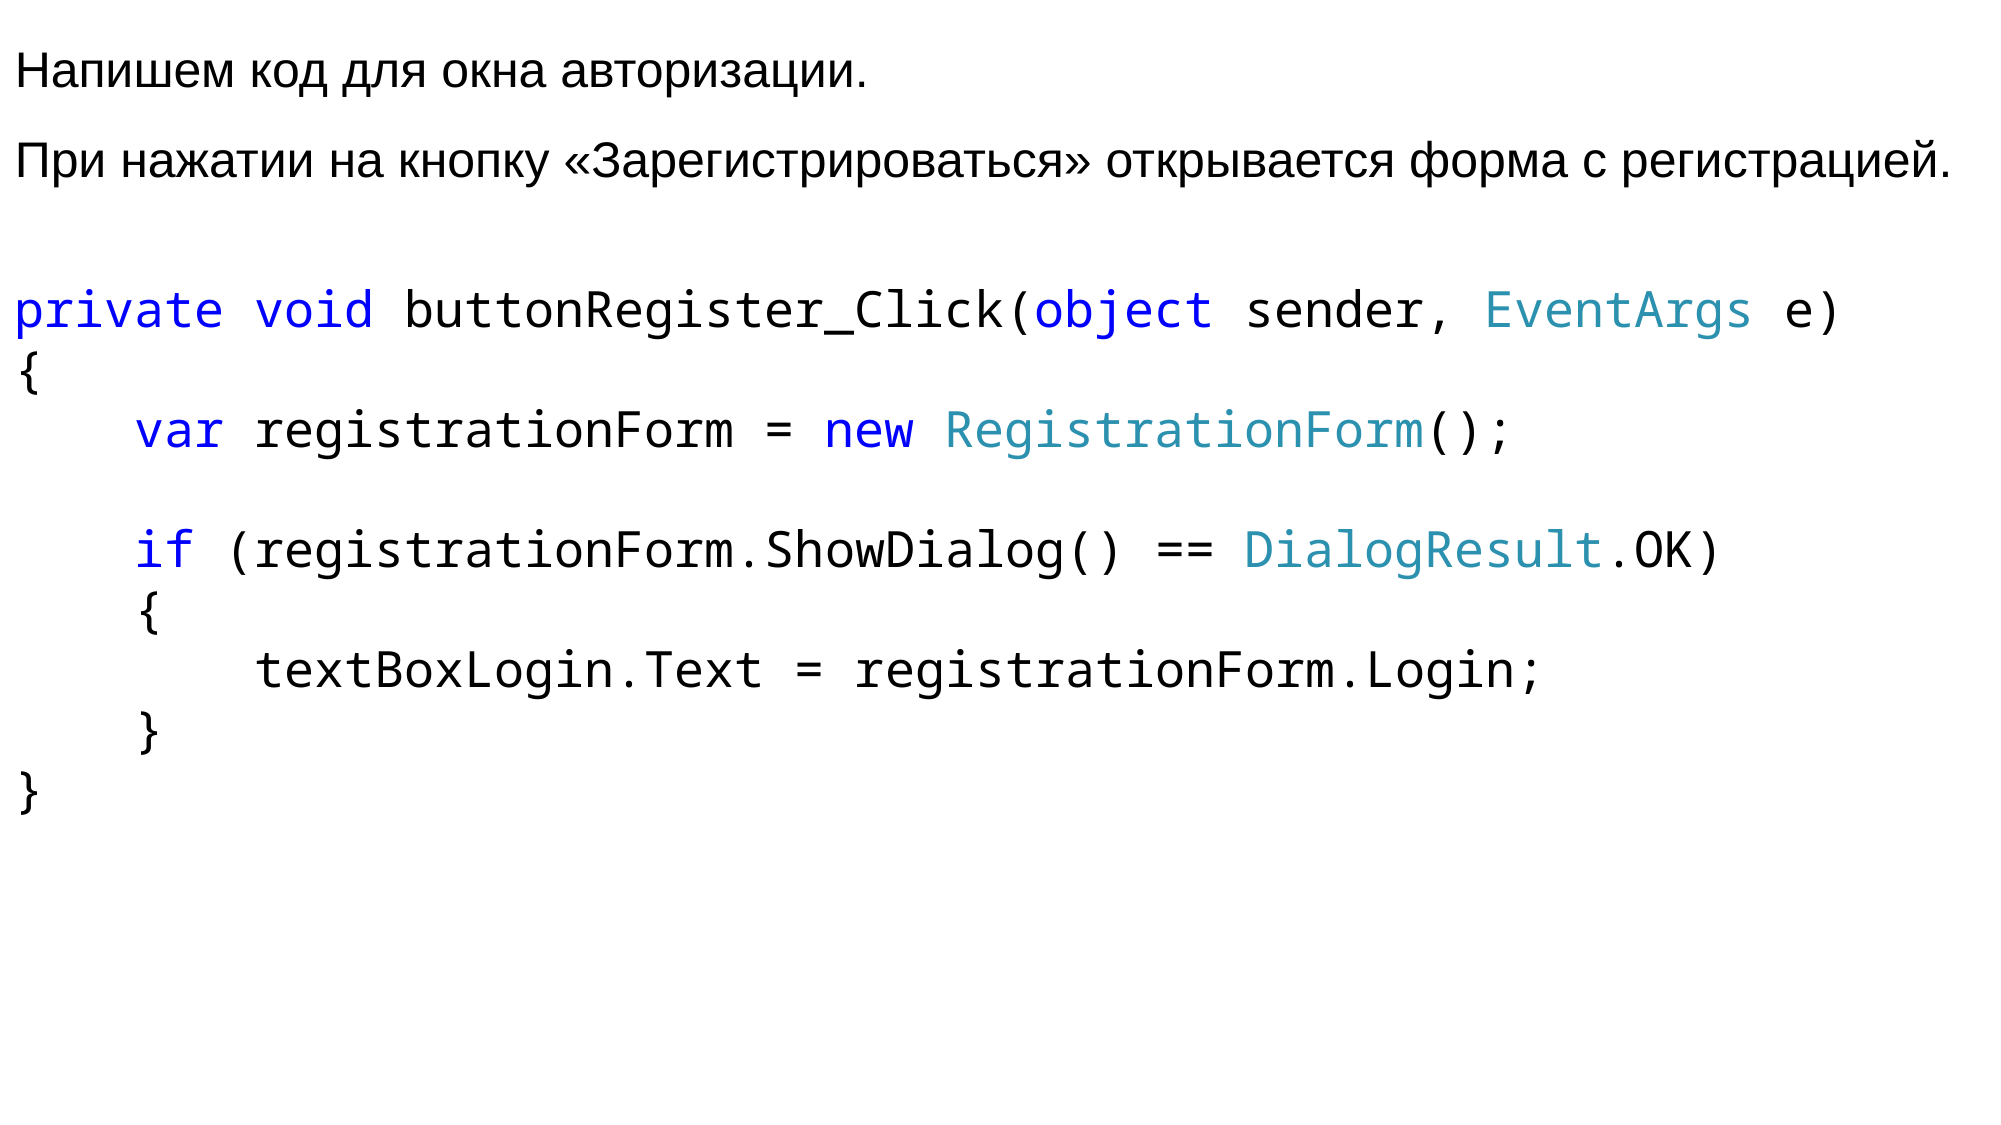

Напишем код для окна авторизации.
При нажатии на кнопку «Зарегистрироваться» открывается форма с регистрацией.

private void buttonRegister_Click(object sender, EventArgs e)
{
    var registrationForm = new RegistrationForm();
    if (registrationForm.ShowDialog() == DialogResult.OK)
    {
        textBoxLogin.Text = registrationForm.Login;
    }
}